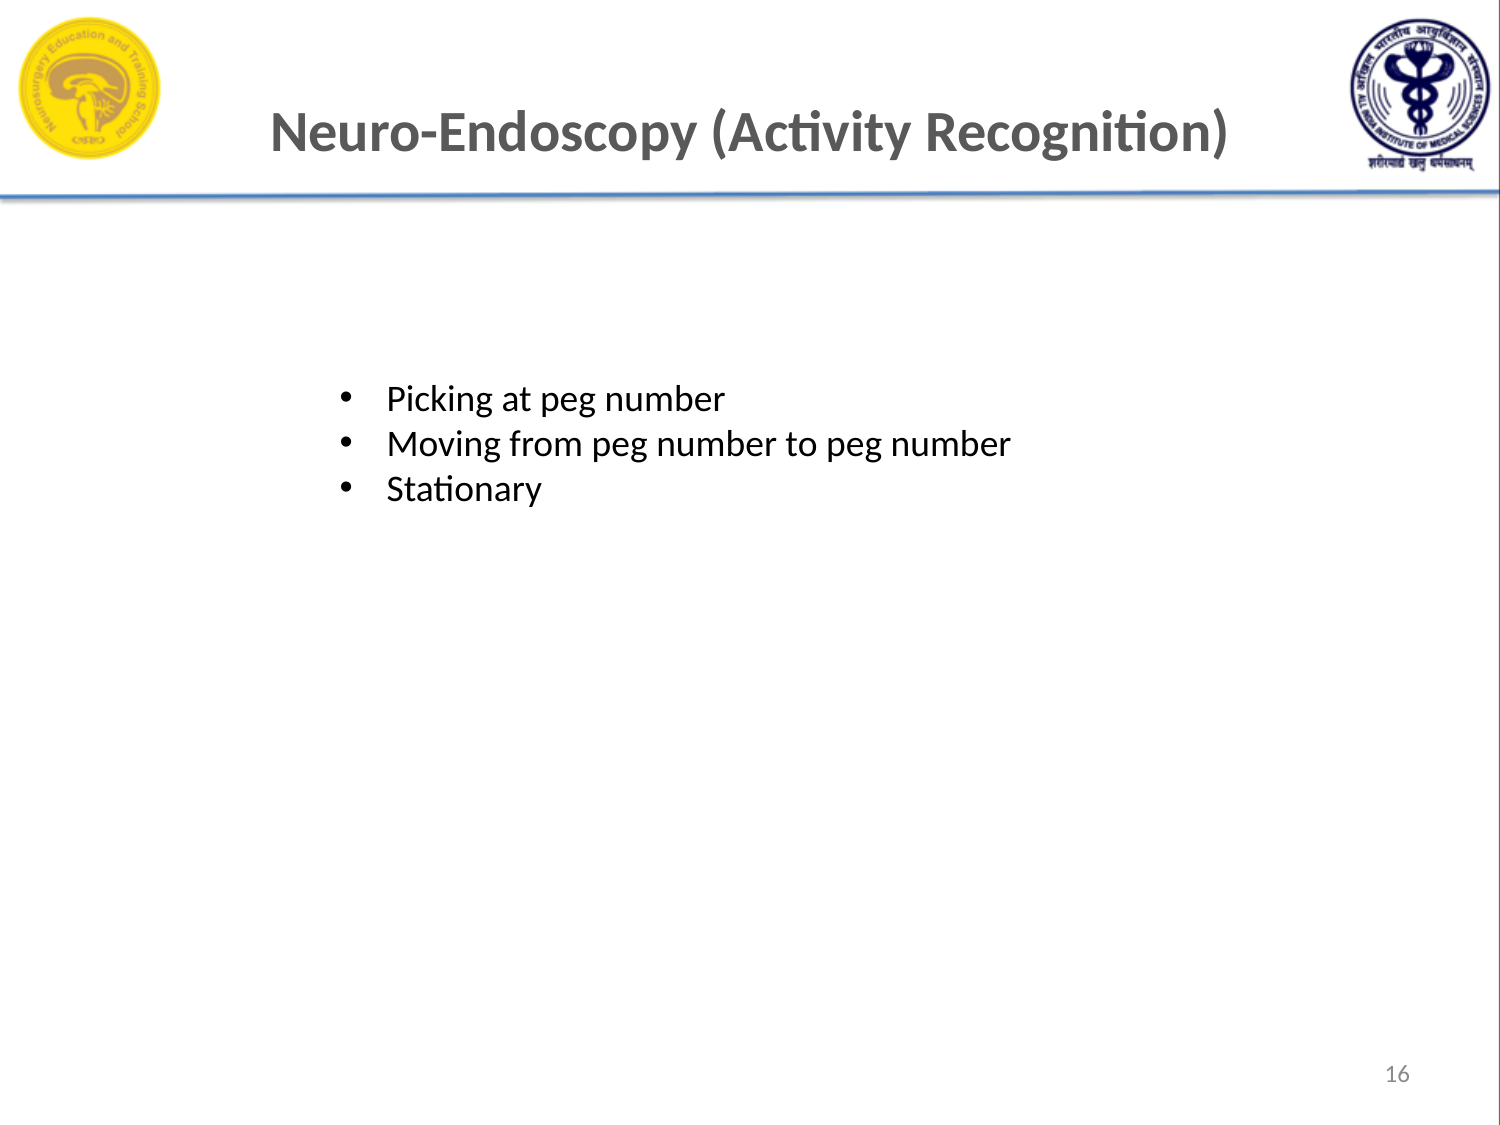

# Neuro-Endoscopy (Activity Recognition)
Picking at peg number
Moving from peg number to peg number
Stationary
16